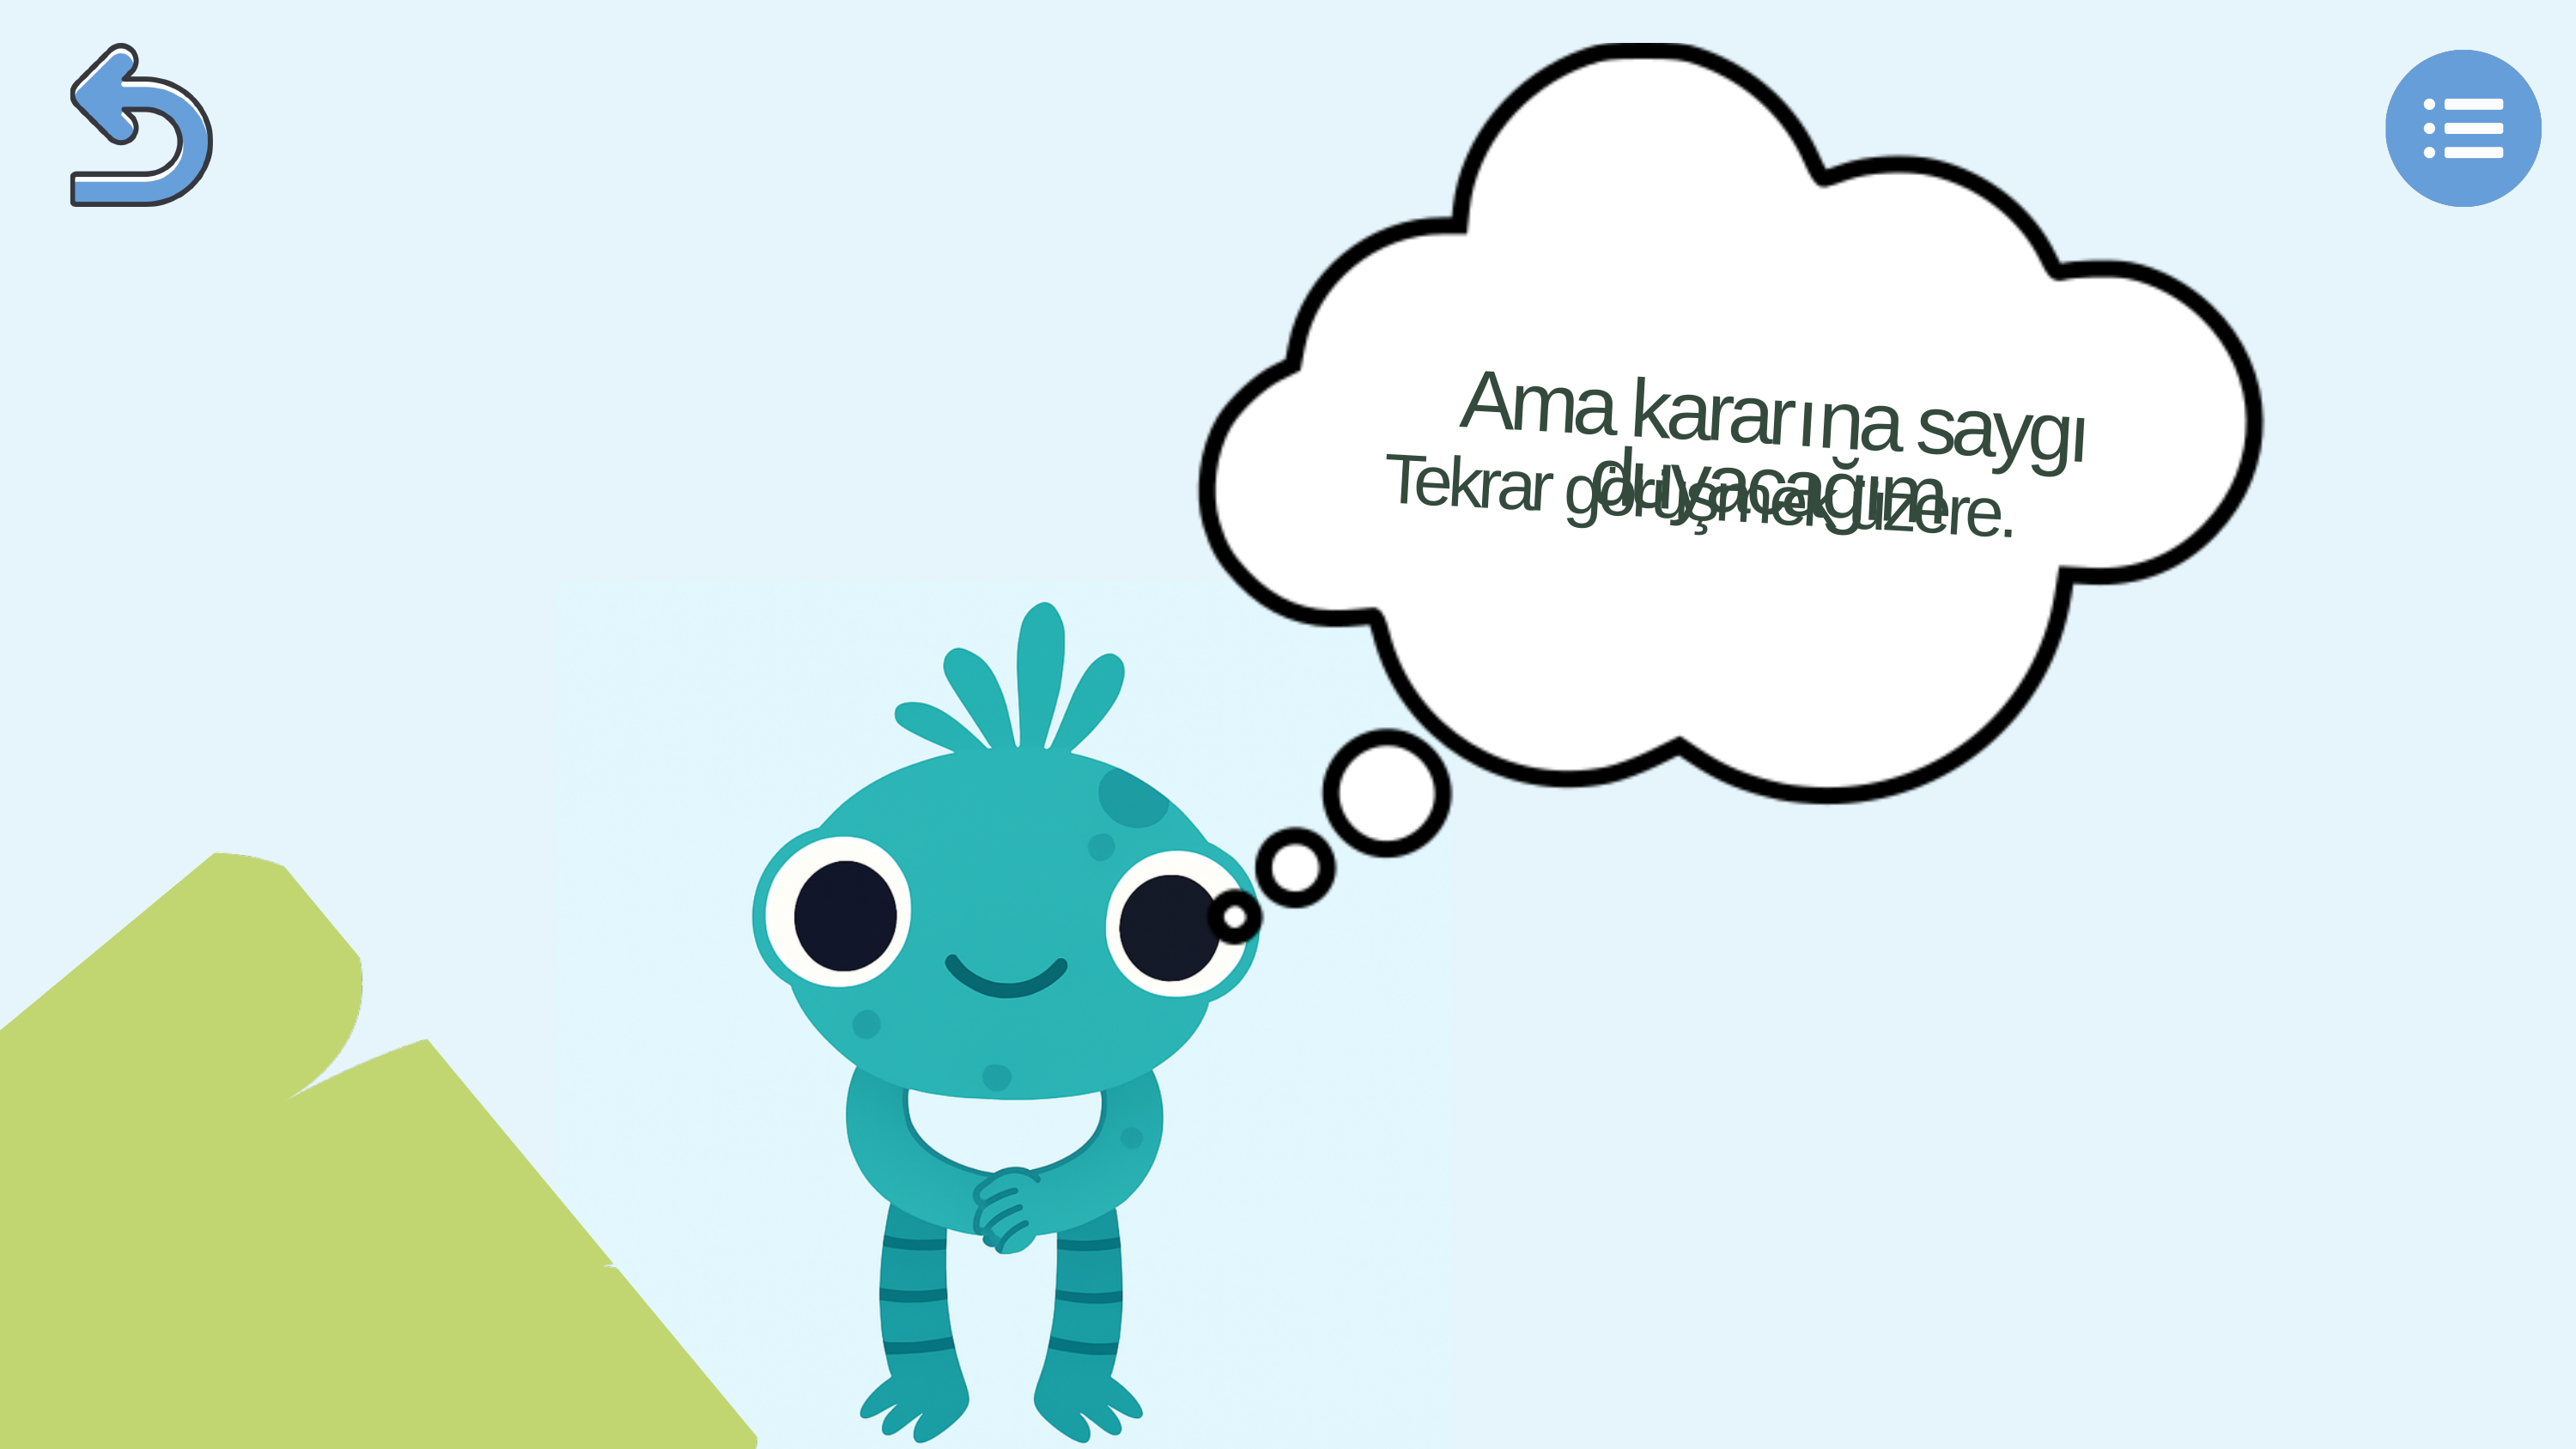

Ama kararına saygı duyacağım
Tekrar görüşmek üzere.